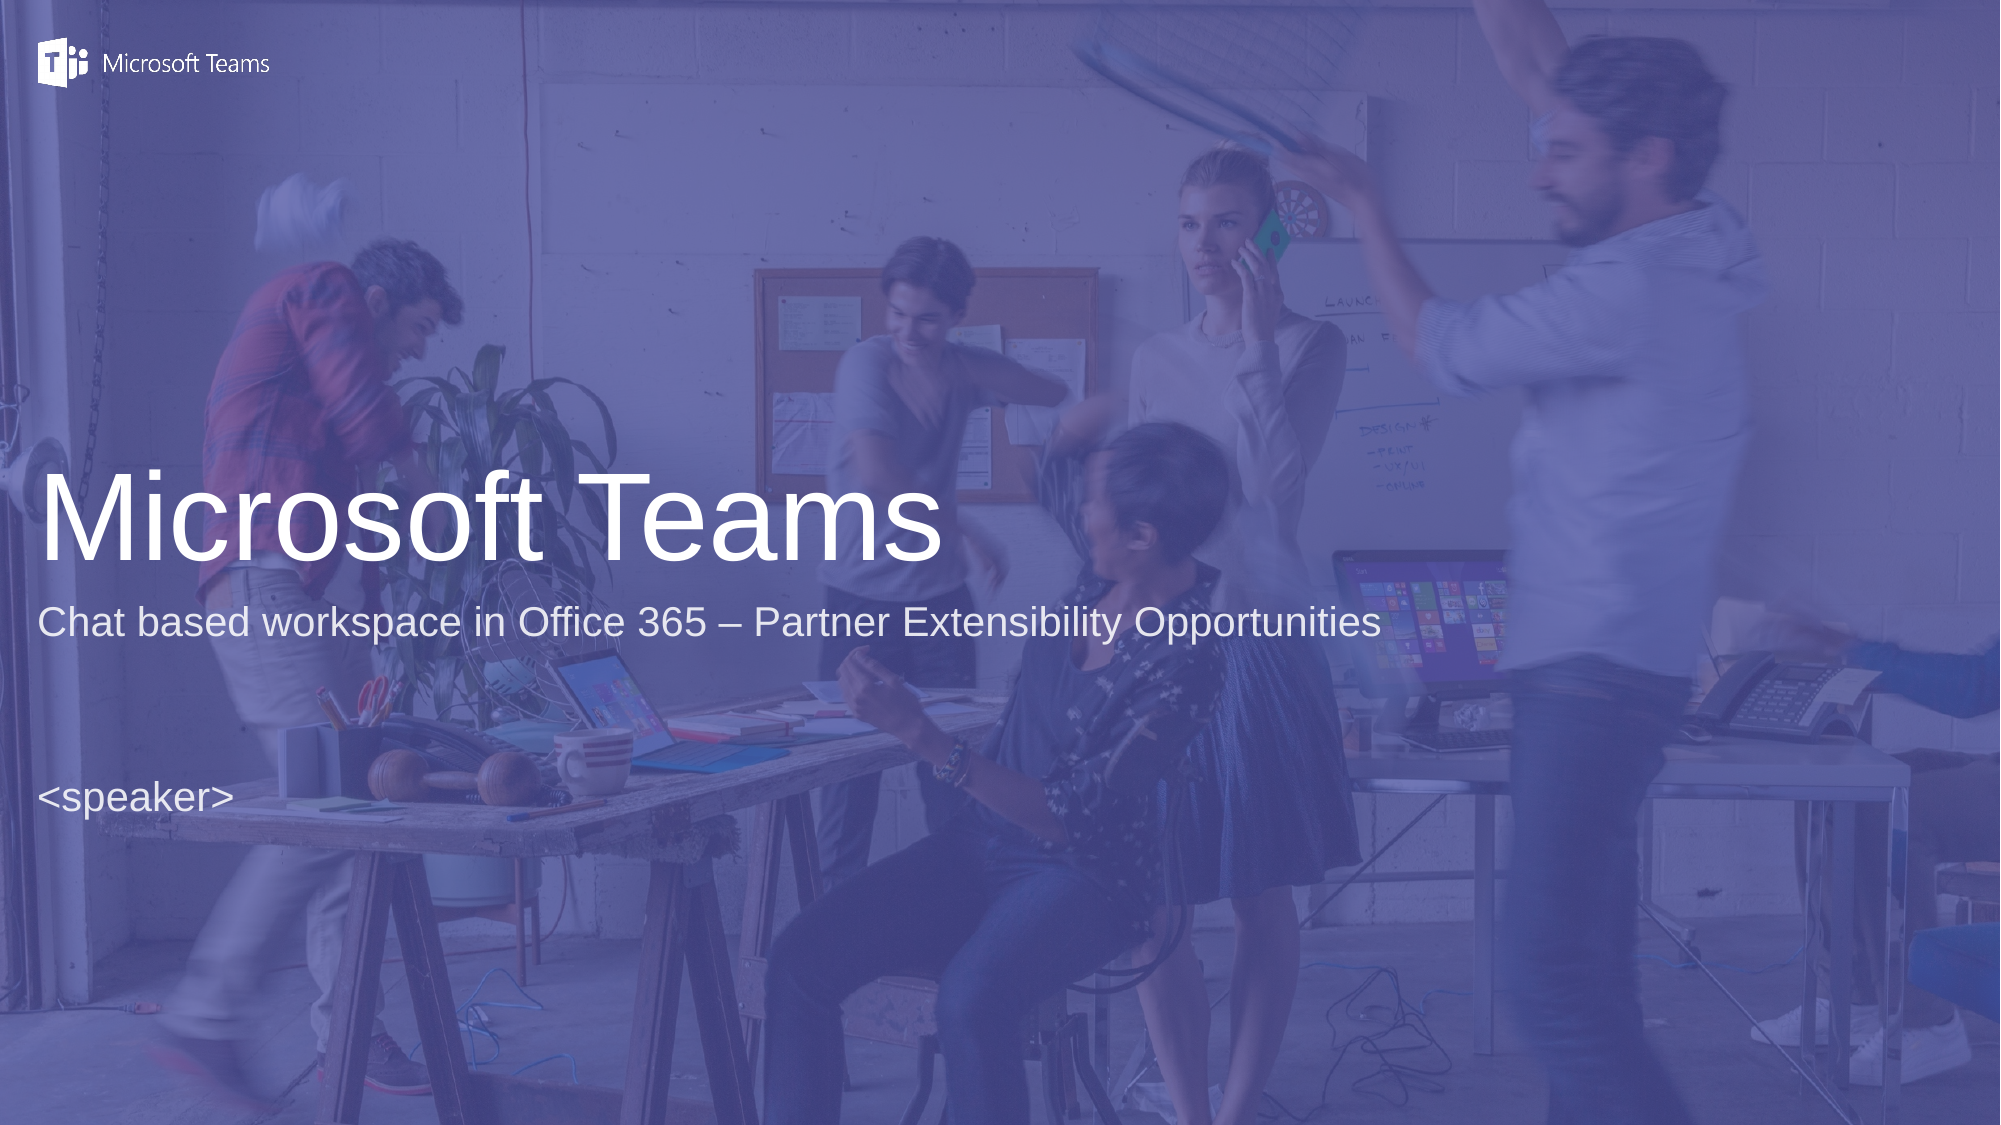

# Microsoft Teams
Chat based workspace in Office 365 – Partner Extensibility Opportunities

<speaker>